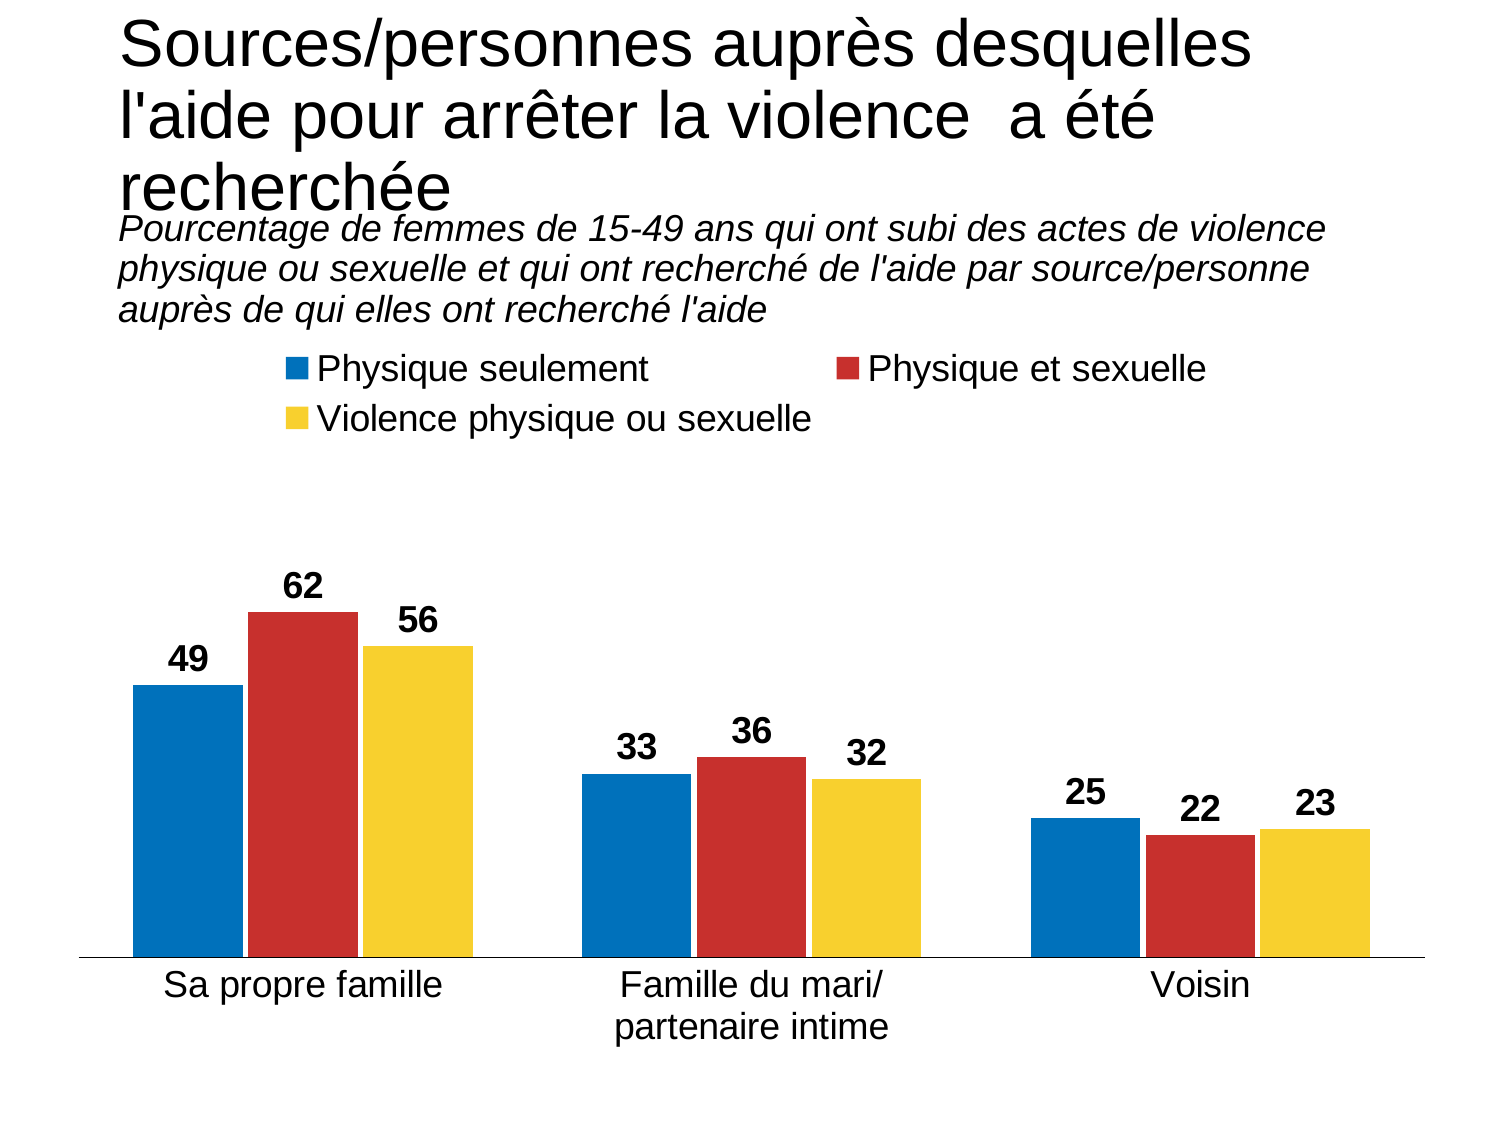

# Sources/personnes auprès desquelles l'aide pour arrêter la violence  a été recherchée
Pourcentage de femmes de 15-49 ans qui ont subi des actes de violence physique ou sexuelle et qui ont recherché de l'aide par source/personne auprès de qui elles ont recherché l'aide

### Chart

| Category | Physique seulement | Physique et sexuelle  | Violence physique ou sexuelle |
|---|---|---|---|
| Sa propre famille | 49.0 | 62.0 | 56.0 |
| Famille du mari/
partenaire intime | 33.0 | 36.0 | 32.0 |
| Voisin | 25.0 | 22.0 | 23.0 |